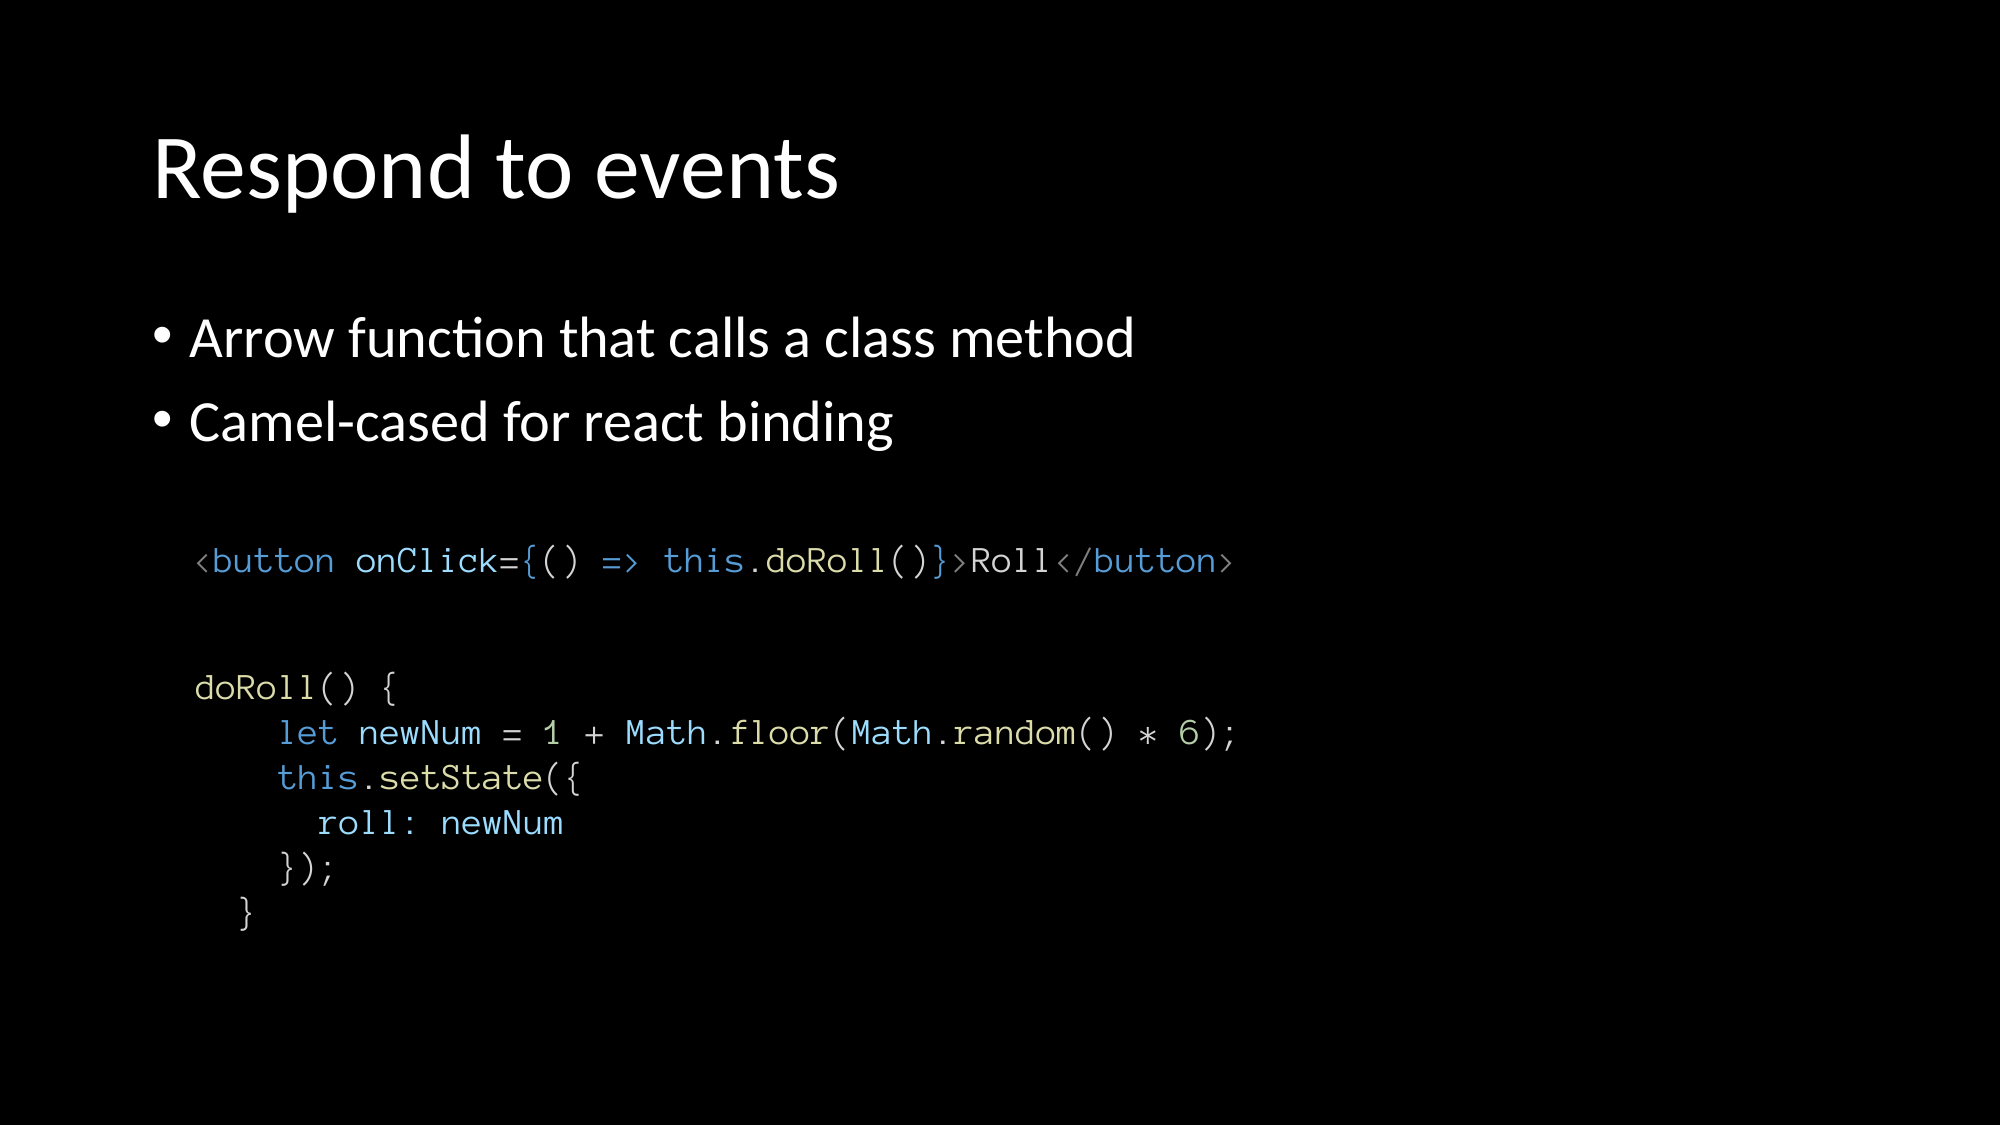

# Respond to events
Arrow function that calls a class method
Camel-cased for react binding
  <button onClick={() => this.doRoll()}>Roll</button>

doRoll() {
    let newNum = 1 + Math.floor(Math.random() * 6);
    this.setState({
      roll: newNum
    });
  }